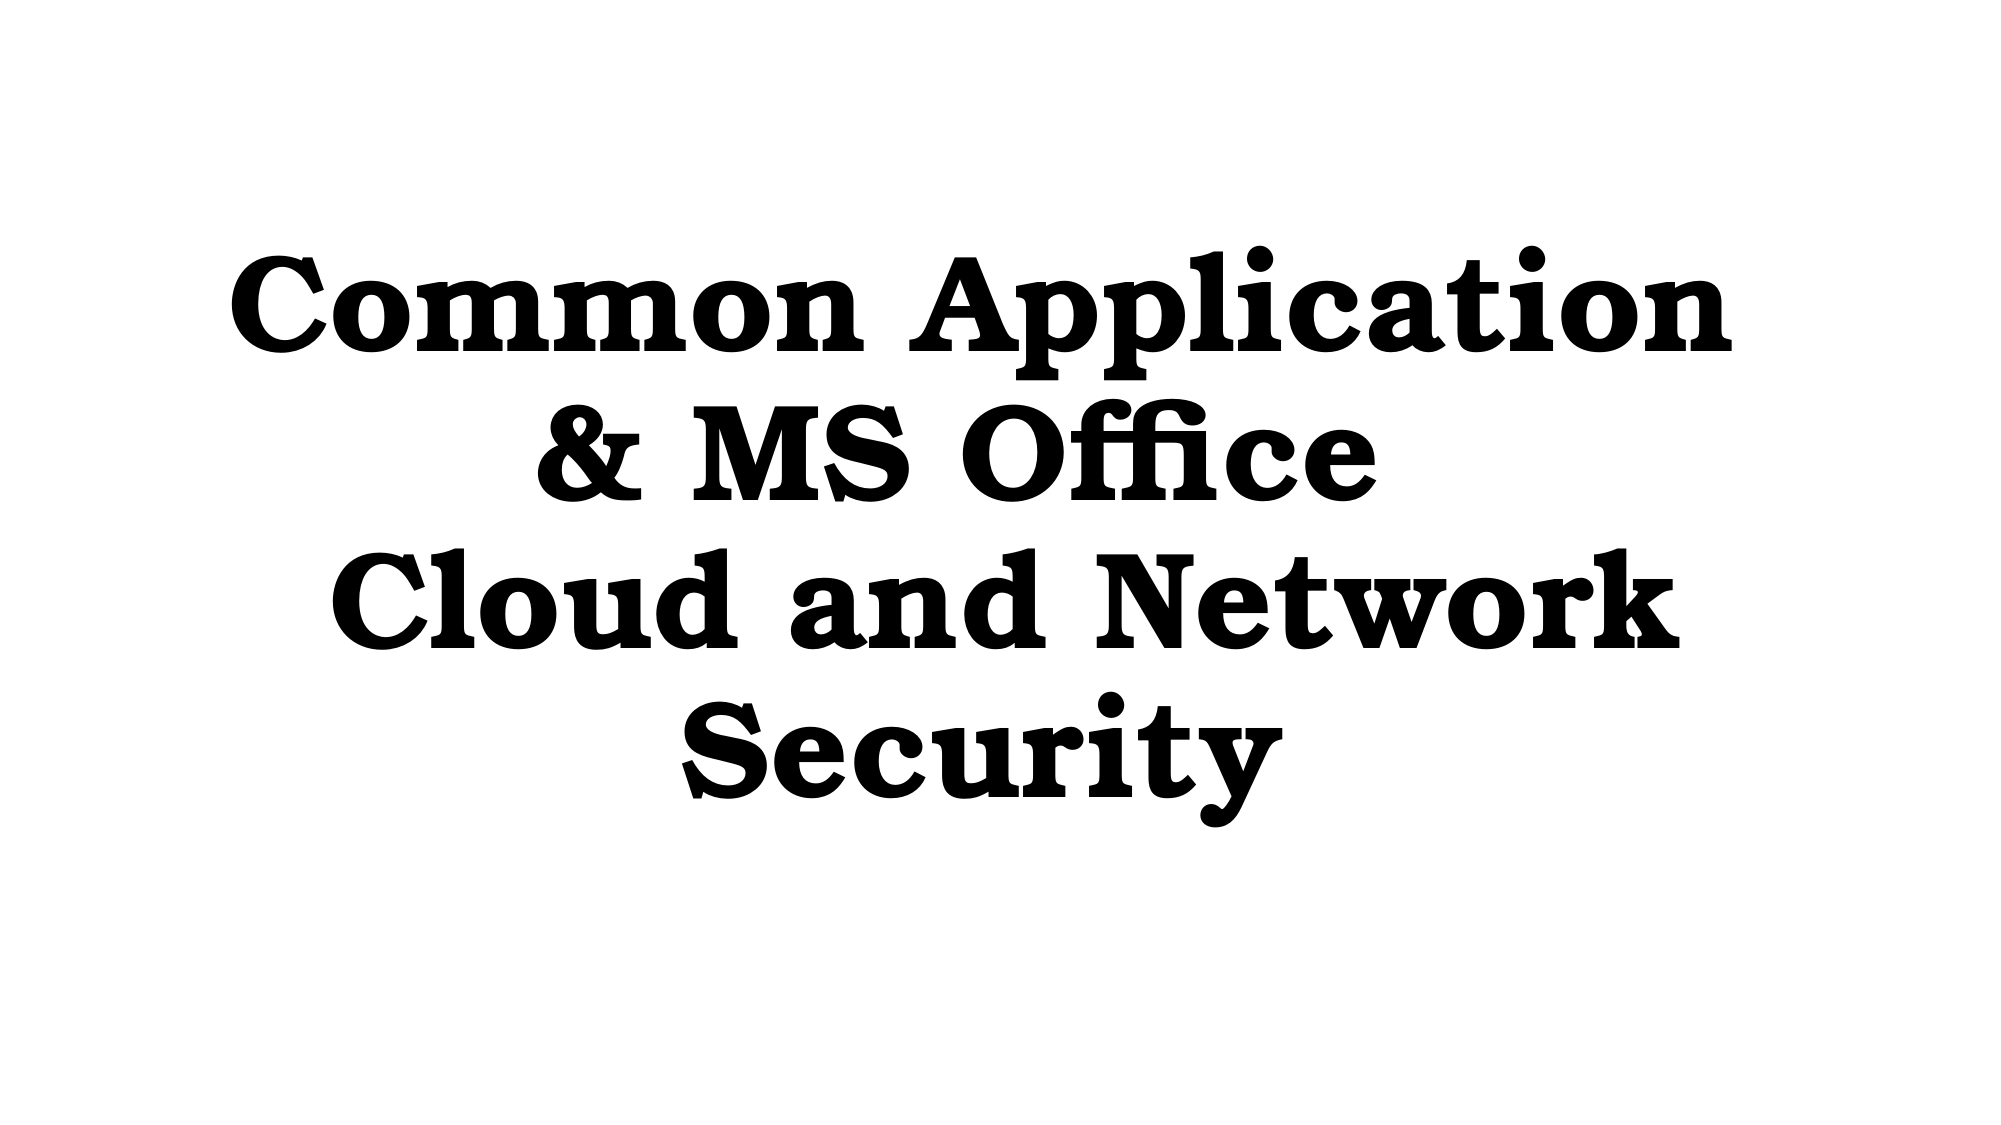

# Common Application & MS Office Cloud and Network Security